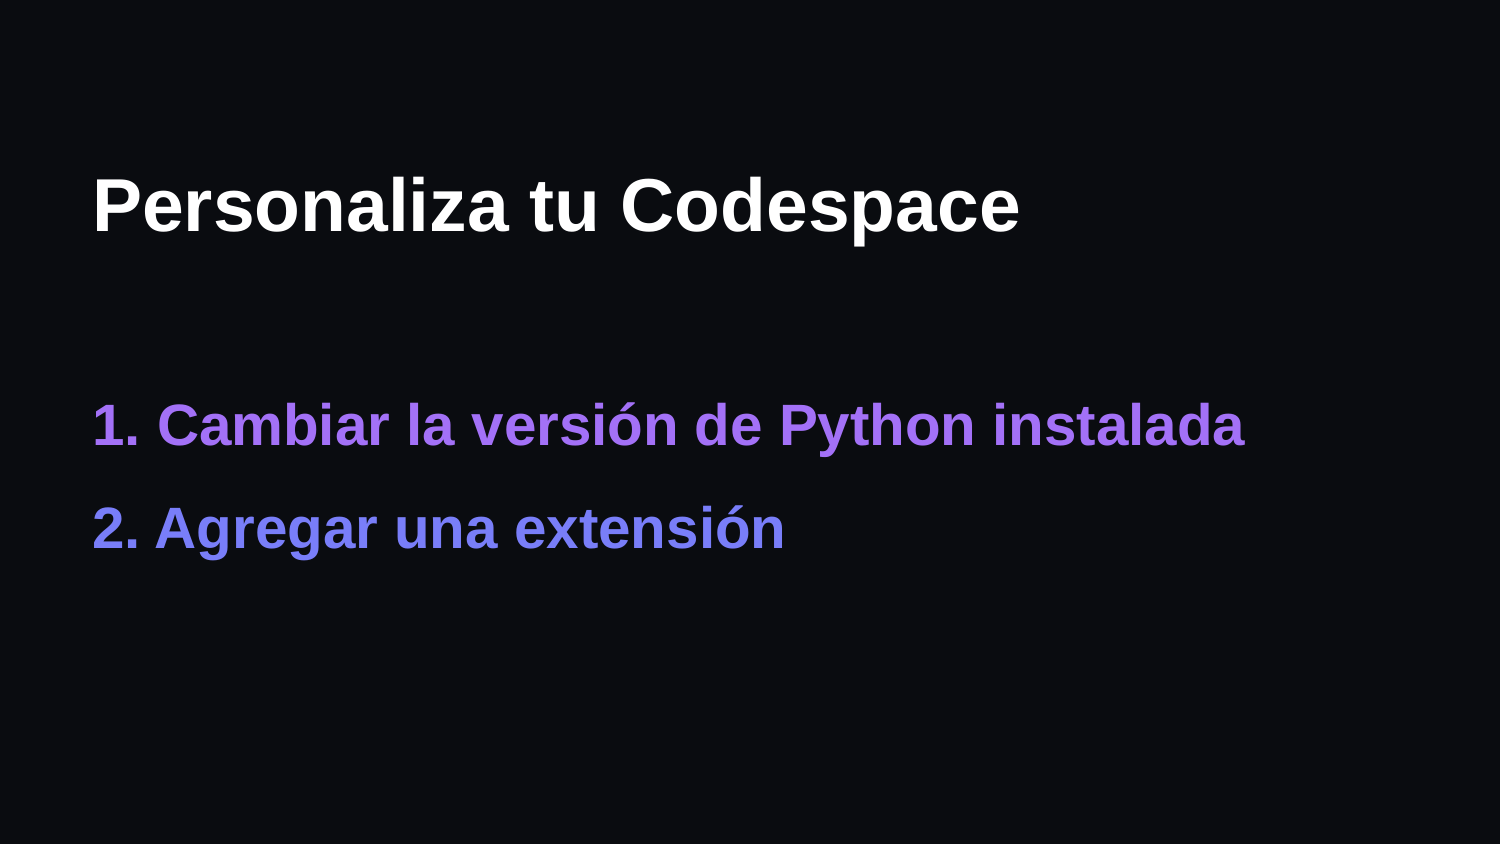

# Personaliza tu Codespace
1. Cambiar la versión de Python instalada
2. Agregar una extensión